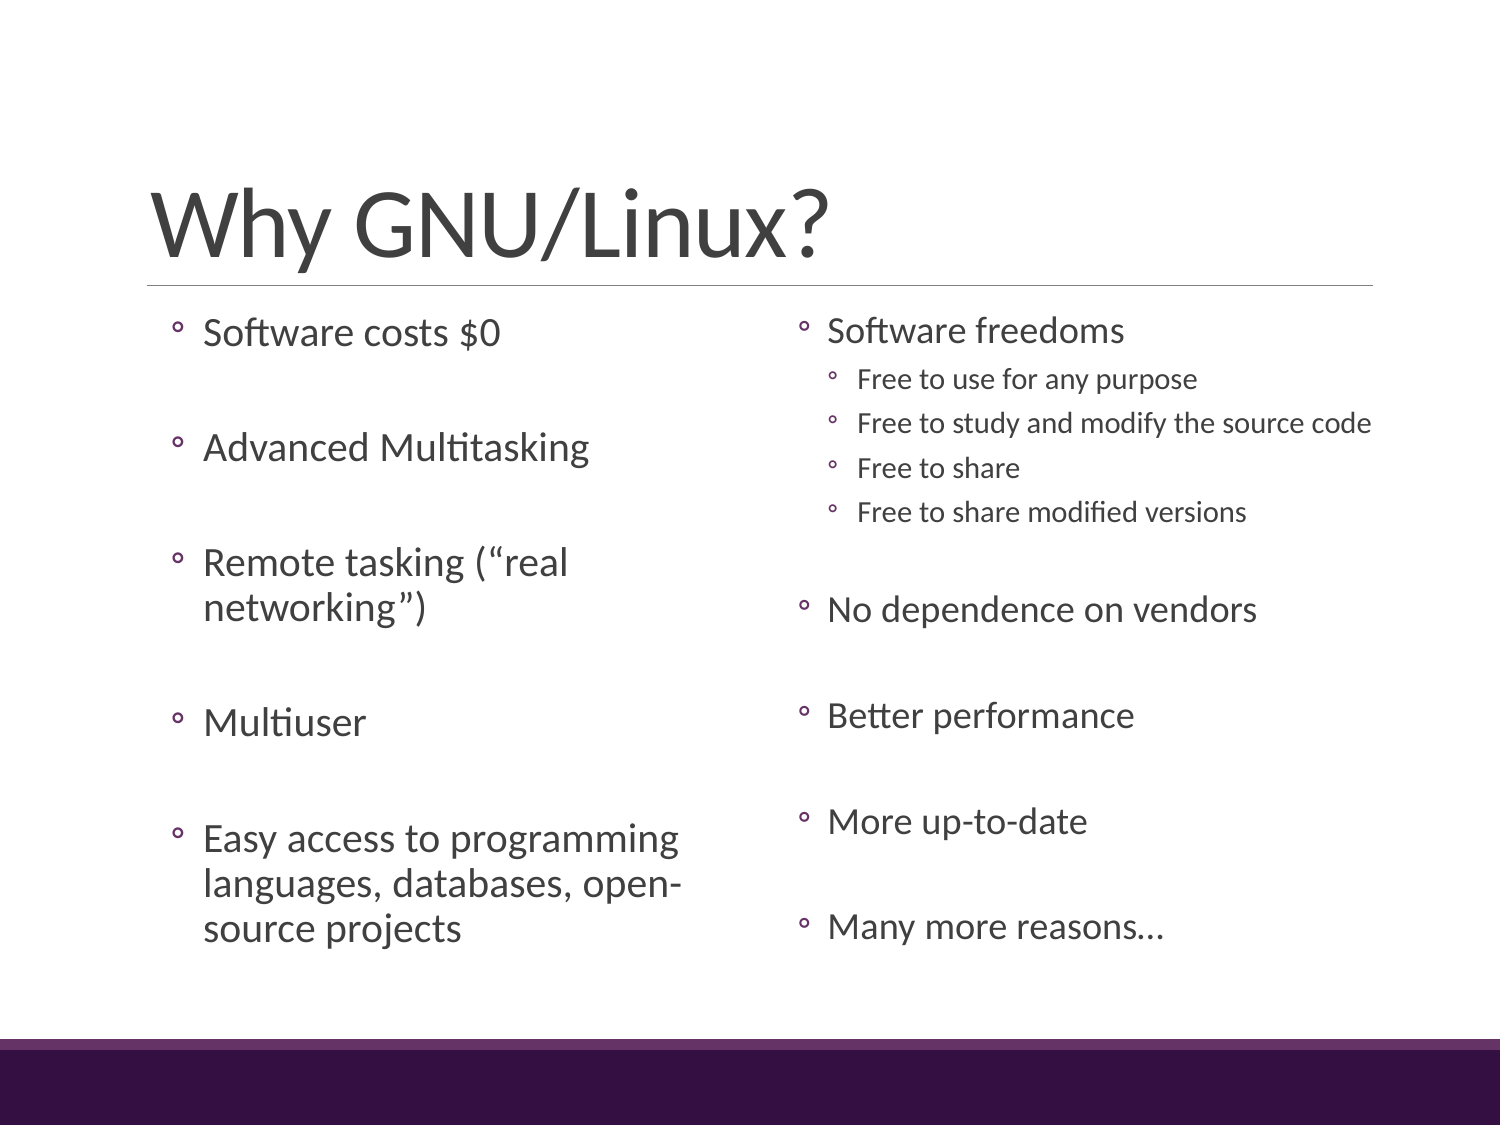

# Why GNU/Linux?
Software costs $0

Advanced Multitasking

Remote tasking (“real networking”)

Multiuser

Easy access to programming languages, databases, open-source projects
Software freedoms
Free to use for any purpose
Free to study and modify the source code
Free to share
Free to share modified versions

No dependence on vendors

Better performance

More up-to-date

Many more reasons…